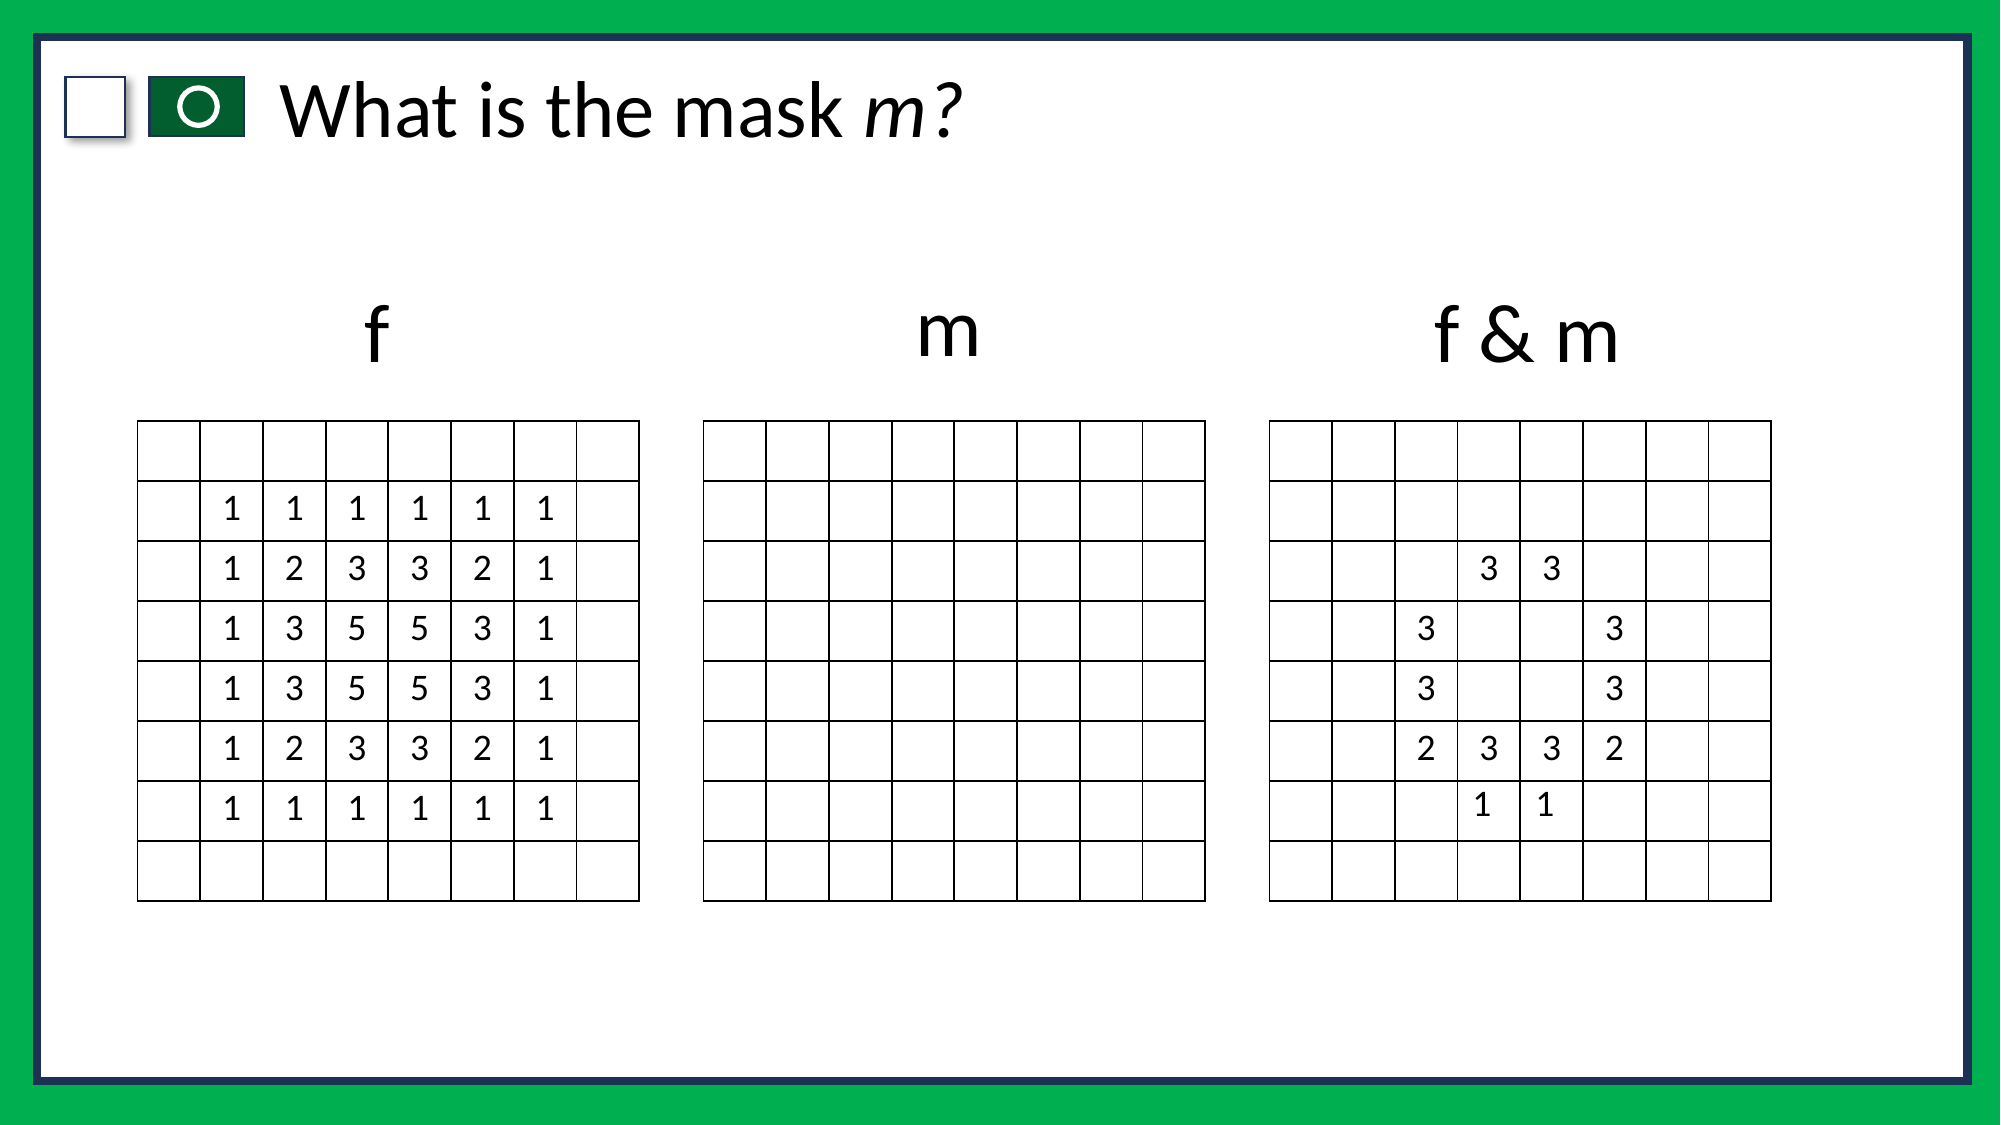

# What is the mask m?
m
f
f & m
|  |  |  |  |  |  |  |  |
| --- | --- | --- | --- | --- | --- | --- | --- |
|  | 1 | 1 | 1 | 1 | 1 | 1 |  |
|  | 1 | 2 | 3 | 3 | 2 | 1 |  |
|  | 1 | 3 | 5 | 5 | 3 | 1 |  |
|  | 1 | 3 | 5 | 5 | 3 | 1 |  |
|  | 1 | 2 | 3 | 3 | 2 | 1 |  |
|  | 1 | 1 | 1 | 1 | 1 | 1 |  |
|  |  |  |  |  |  |  |  |
|  |  |  |  |  |  |  |  |
| --- | --- | --- | --- | --- | --- | --- | --- |
|  |  |  |  |  |  |  |  |
|  |  |  |  |  |  |  |  |
|  |  |  |  |  |  |  |  |
|  |  |  |  |  |  |  |  |
|  |  |  |  |  |  |  |  |
|  |  |  |  |  |  |  |  |
|  |  |  |  |  |  |  |  |
|  |  |  |  |  |  |  |  |
| --- | --- | --- | --- | --- | --- | --- | --- |
|  |  |  |  |  |  |  |  |
|  |  |  | 3 | 3 |  |  |  |
|  |  | 3 |  |  | 3 |  |  |
|  |  | 3 |  |  | 3 |  |  |
|  |  | 2 | 3 | 3 | 2 |  |  |
|  |  |  | 1 | 1 |  |  |  |
|  |  |  |  |  |  |  |  |